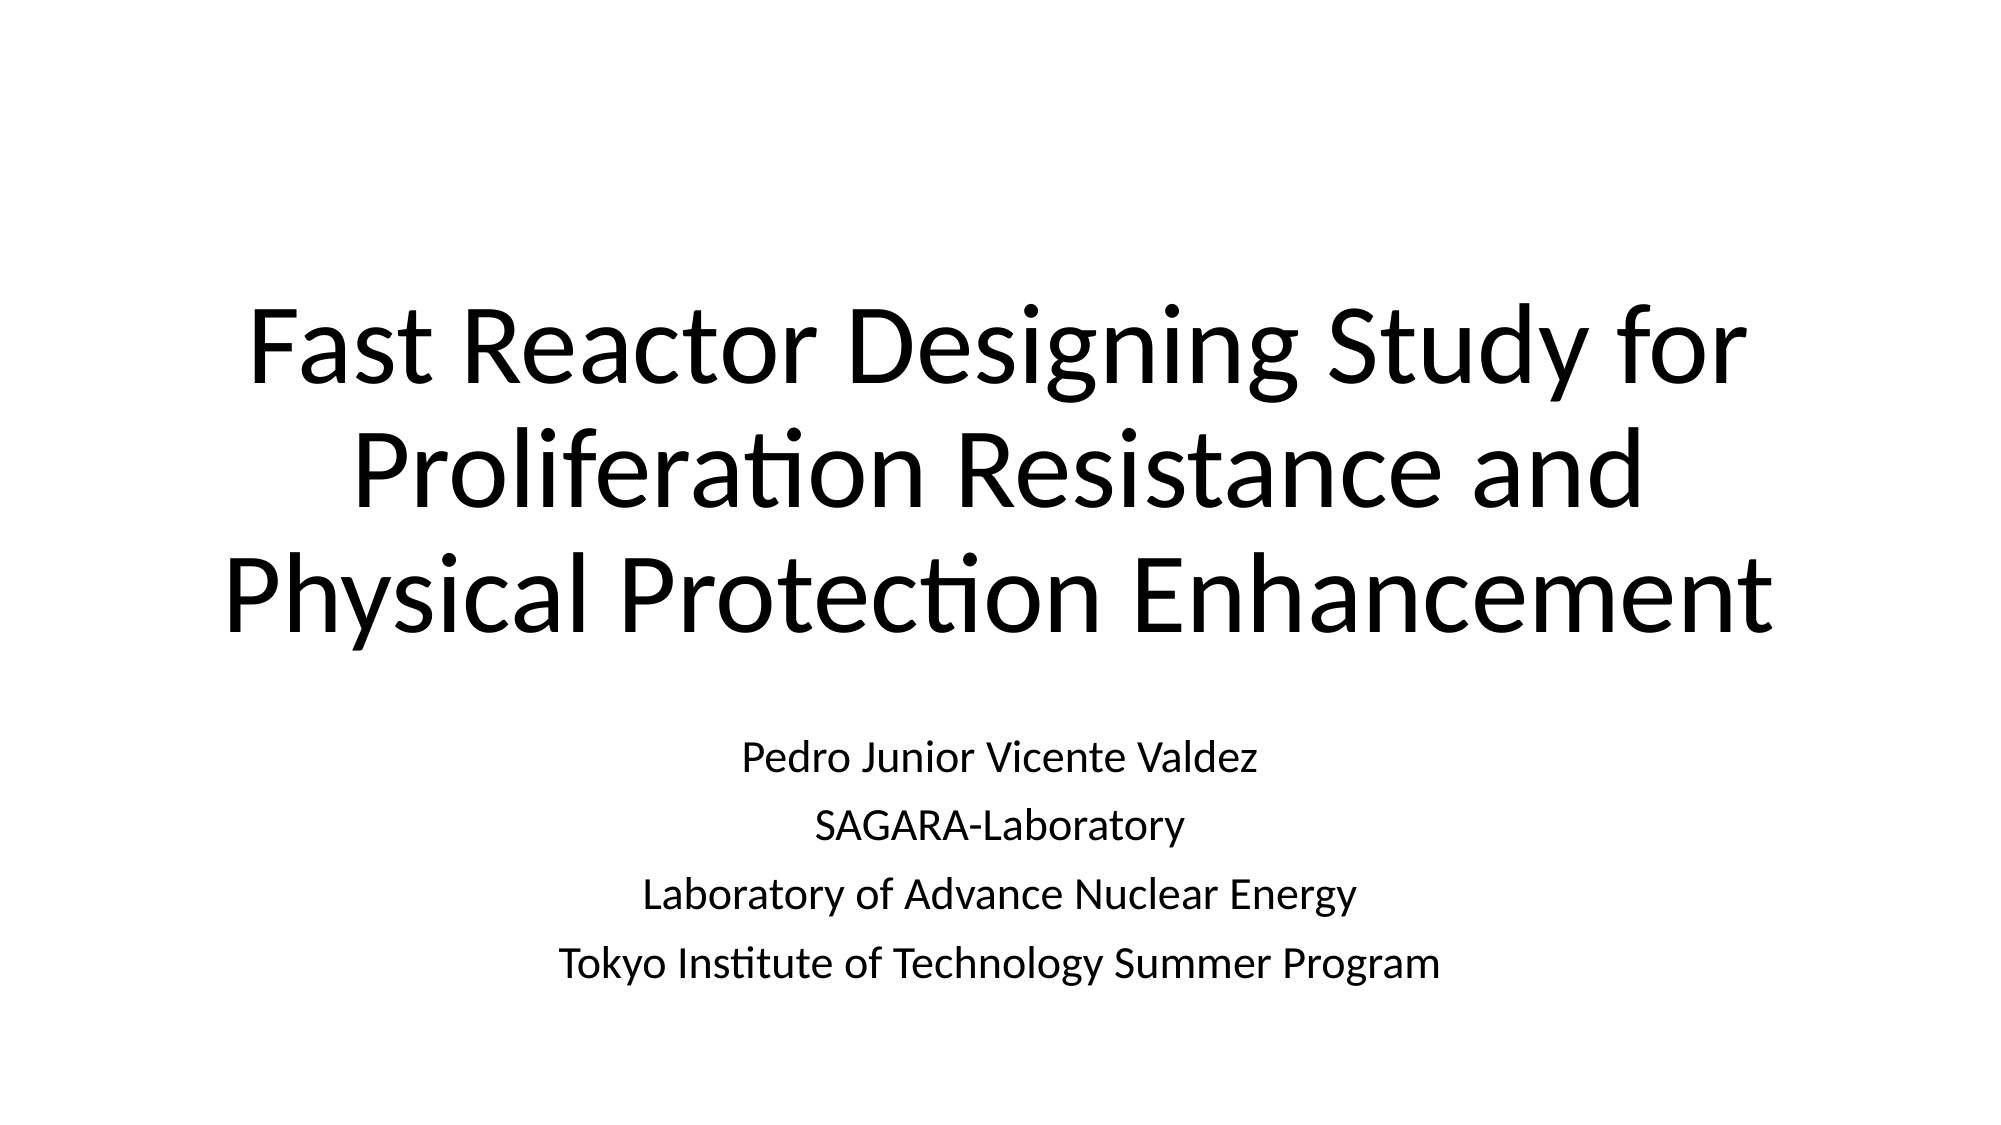

# Fast Reactor Designing Study for Proliferation Resistance and Physical Protection Enhancement
Pedro Junior Vicente Valdez
SAGARA-Laboratory
Laboratory of Advance Nuclear Energy
Tokyo Institute of Technology Summer Program